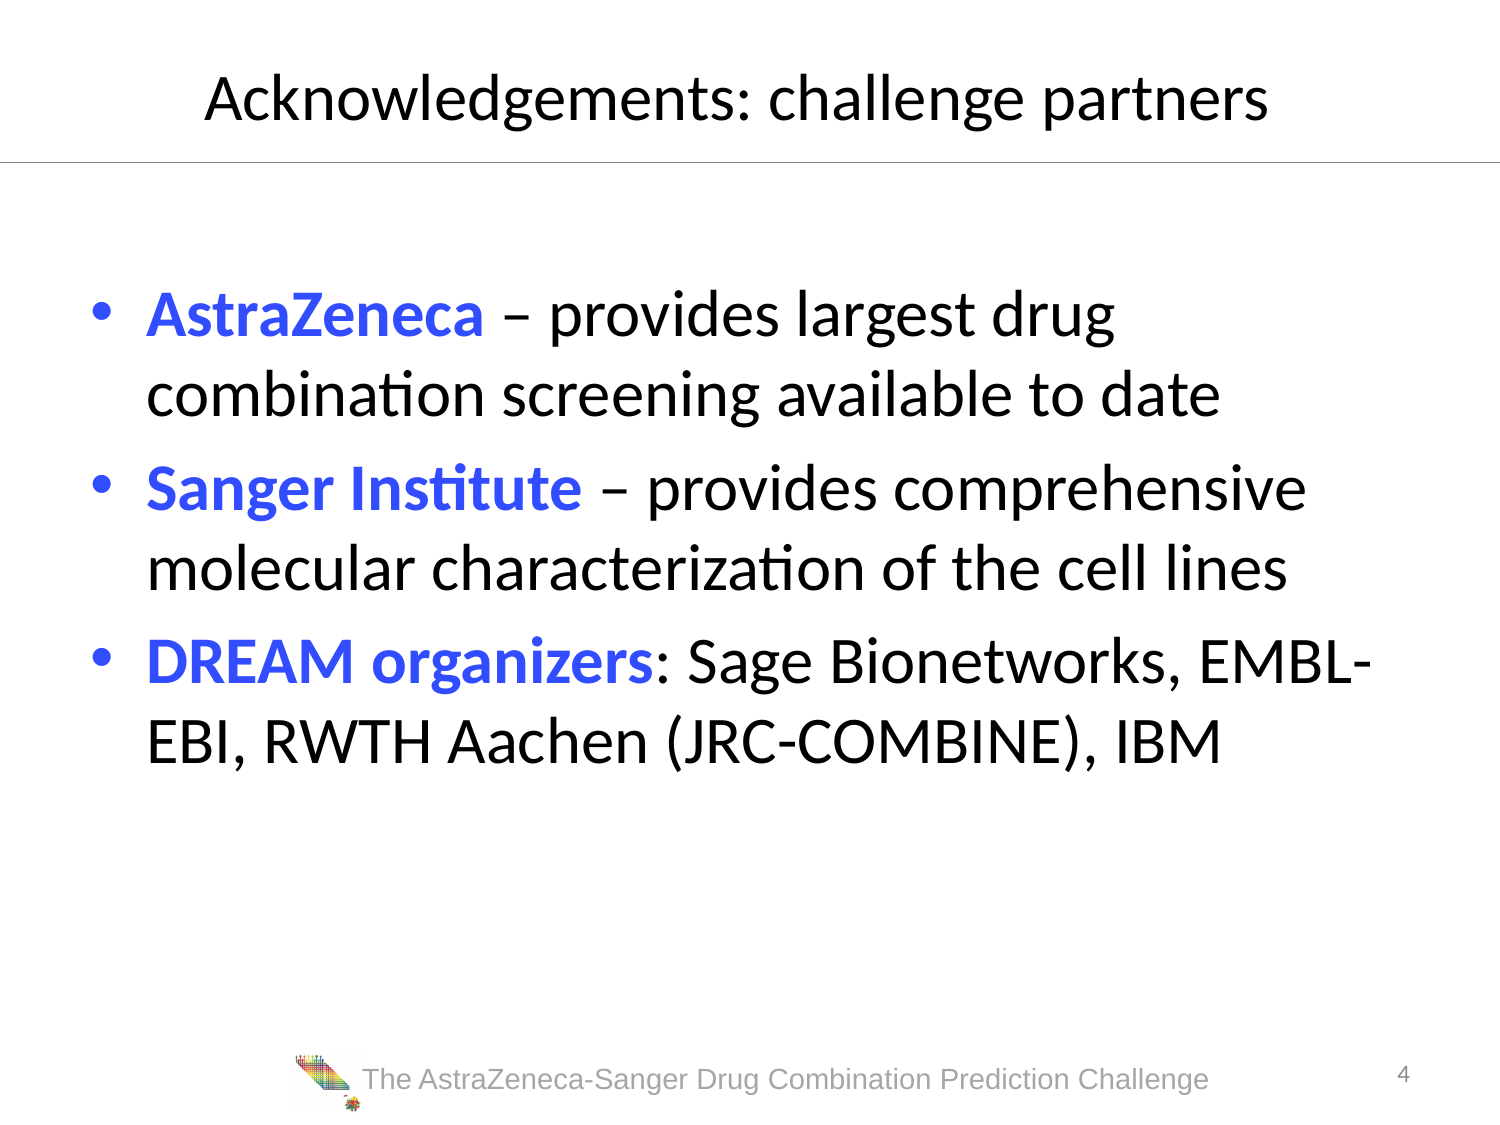

# Acknowledgements: challenge partners
AstraZeneca – provides largest drug combination screening available to date
Sanger Institute – provides comprehensive molecular characterization of the cell lines
DREAM organizers: Sage Bionetworks, EMBL-EBI, RWTH Aachen (JRC-COMBINE), IBM
4